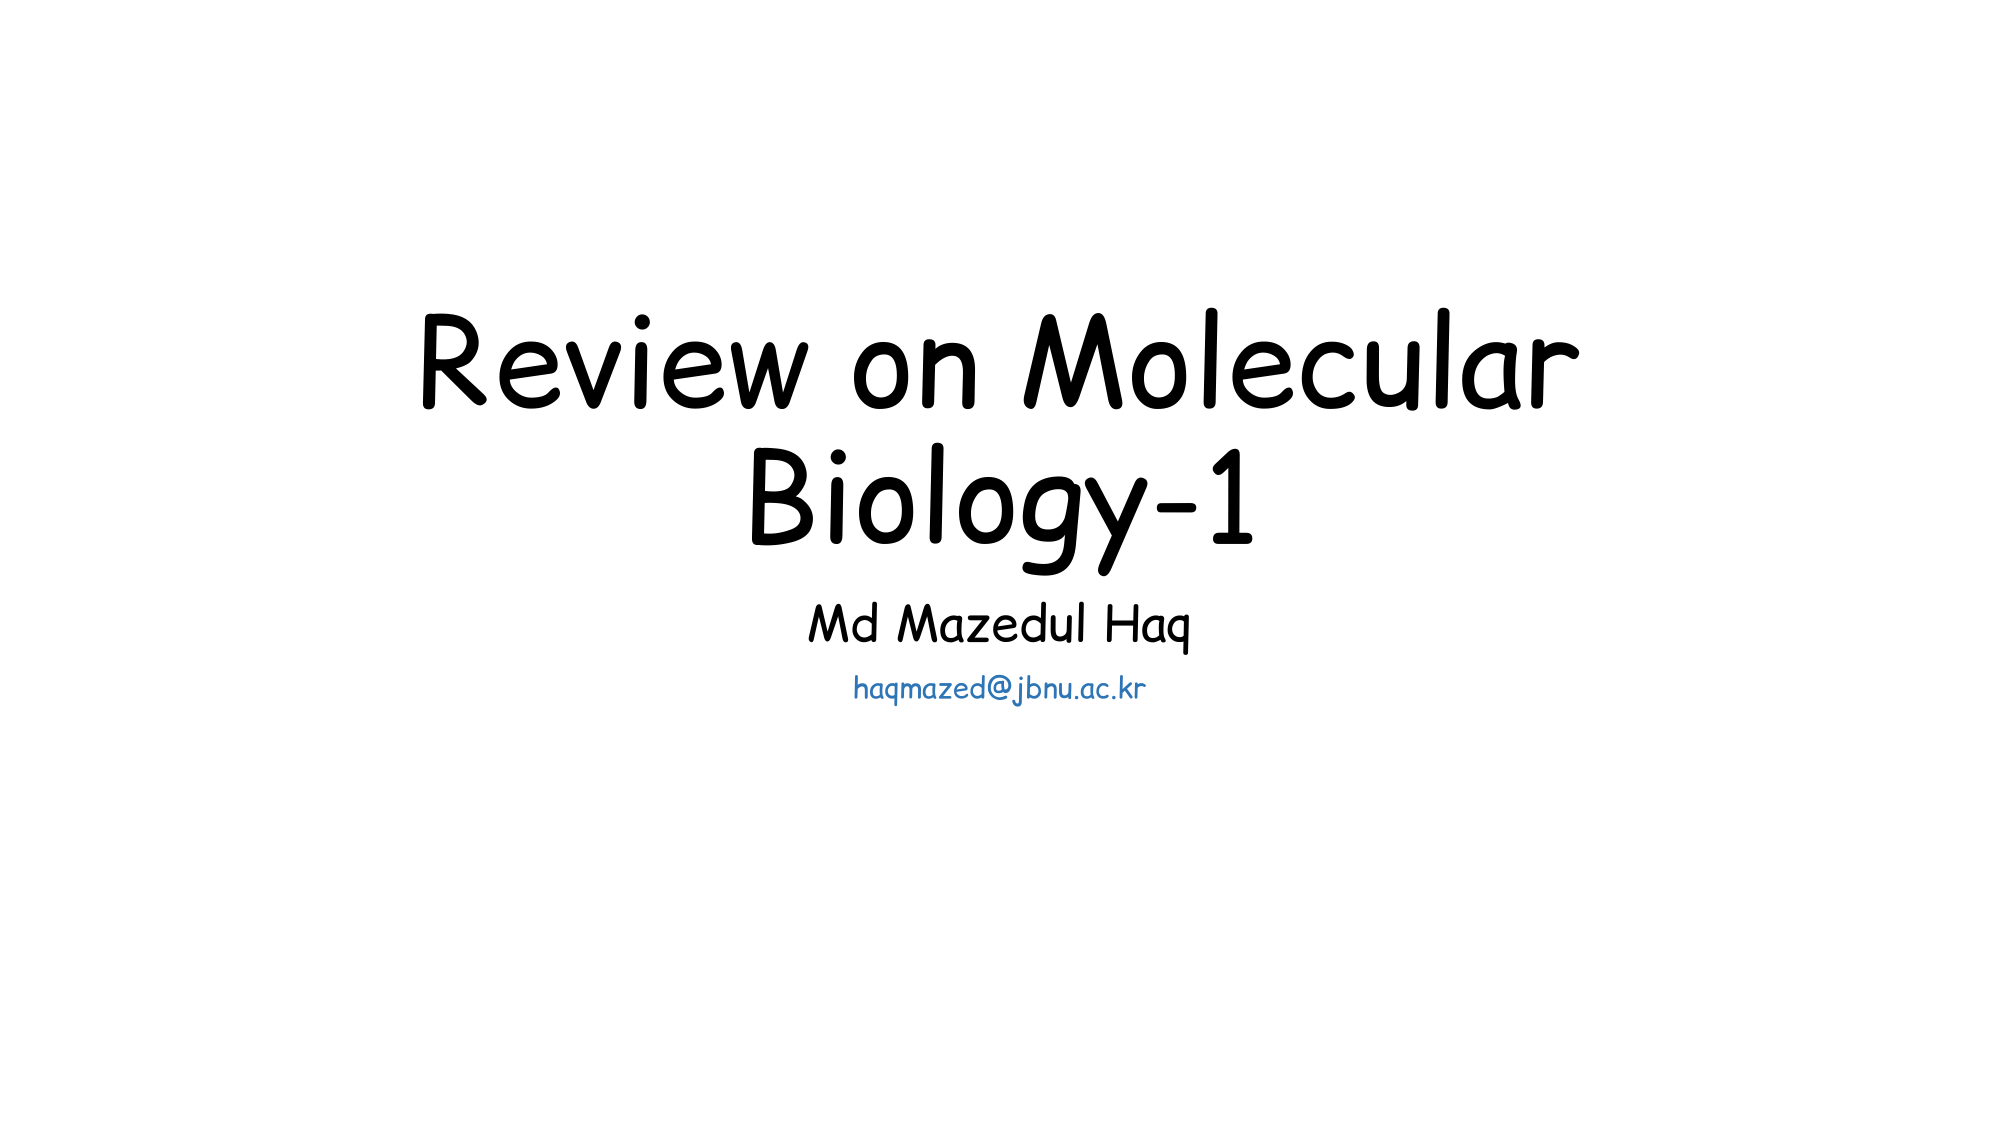

# Review on Molecular Biology-1
Md Mazedul Haq
haqmazed@jbnu.ac.kr